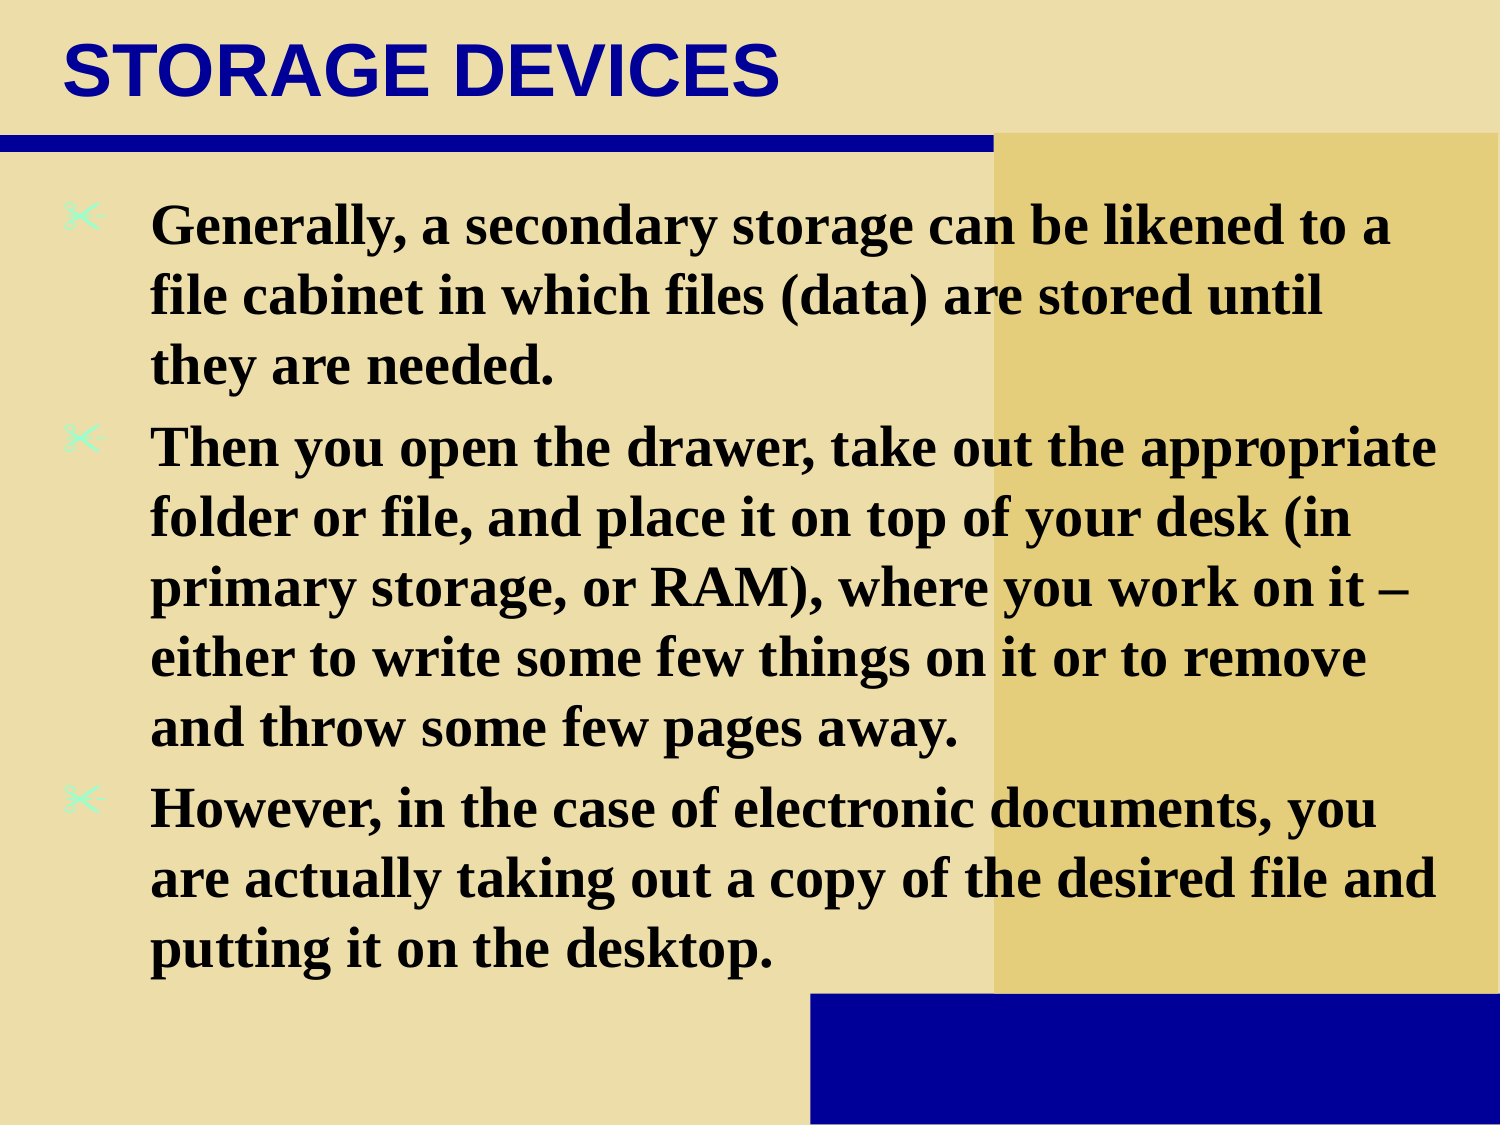

# STORAGE DEVICES
Generally, a secondary storage can be likened to a file cabinet in which files (data) are stored until they are needed.
Then you open the drawer, take out the appropriate folder or file, and place it on top of your desk (in primary storage, or RAM), where you work on it – either to write some few things on it or to remove and throw some few pages away.
However, in the case of electronic documents, you are actually taking out a copy of the desired file and putting it on the desktop.